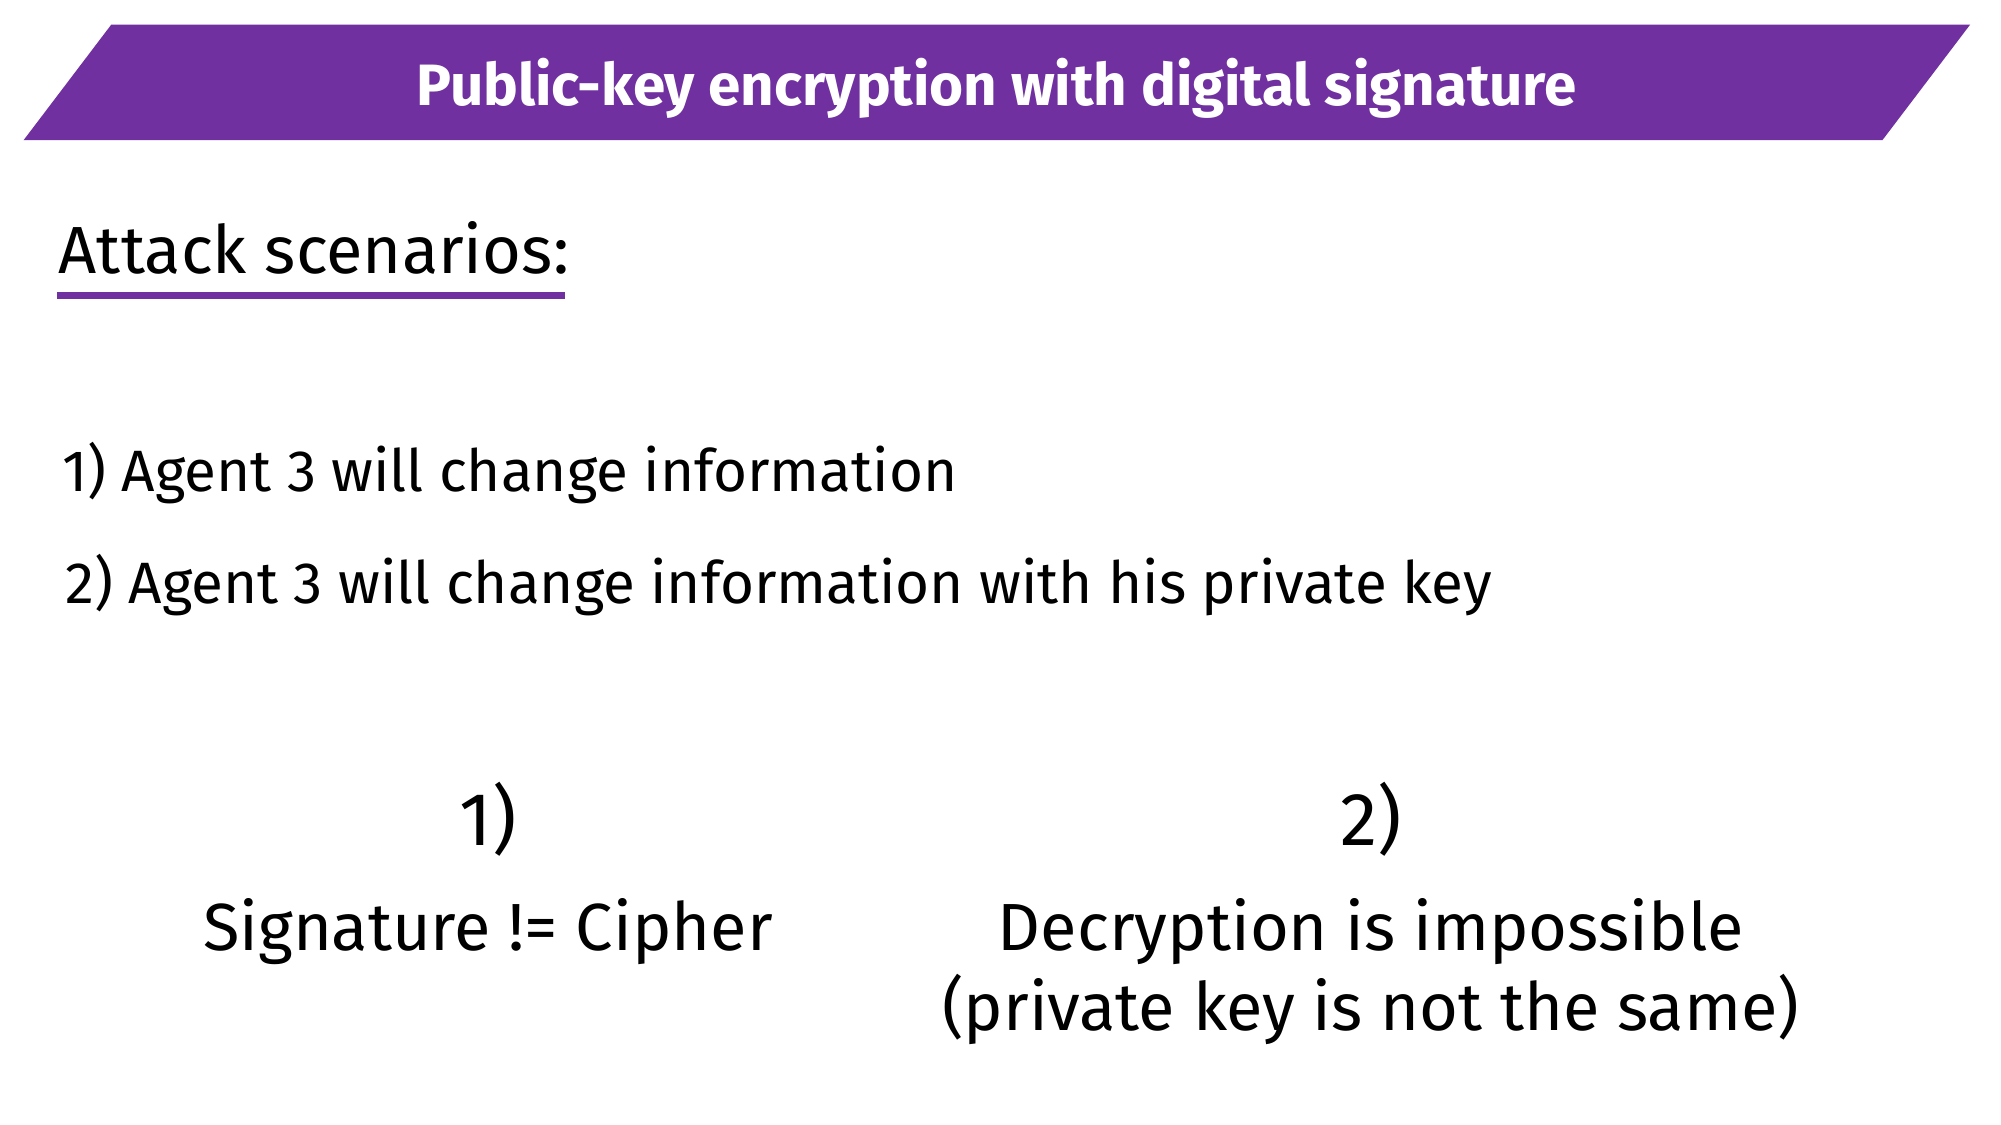

Public-key encryption with digital signature
Attack scenarios:
1) Agent 3 will change information
2) Agent 3 will change information with his private key
1)
2)
Signature != Cipher
Decryption is impossible
(private key is not the same)